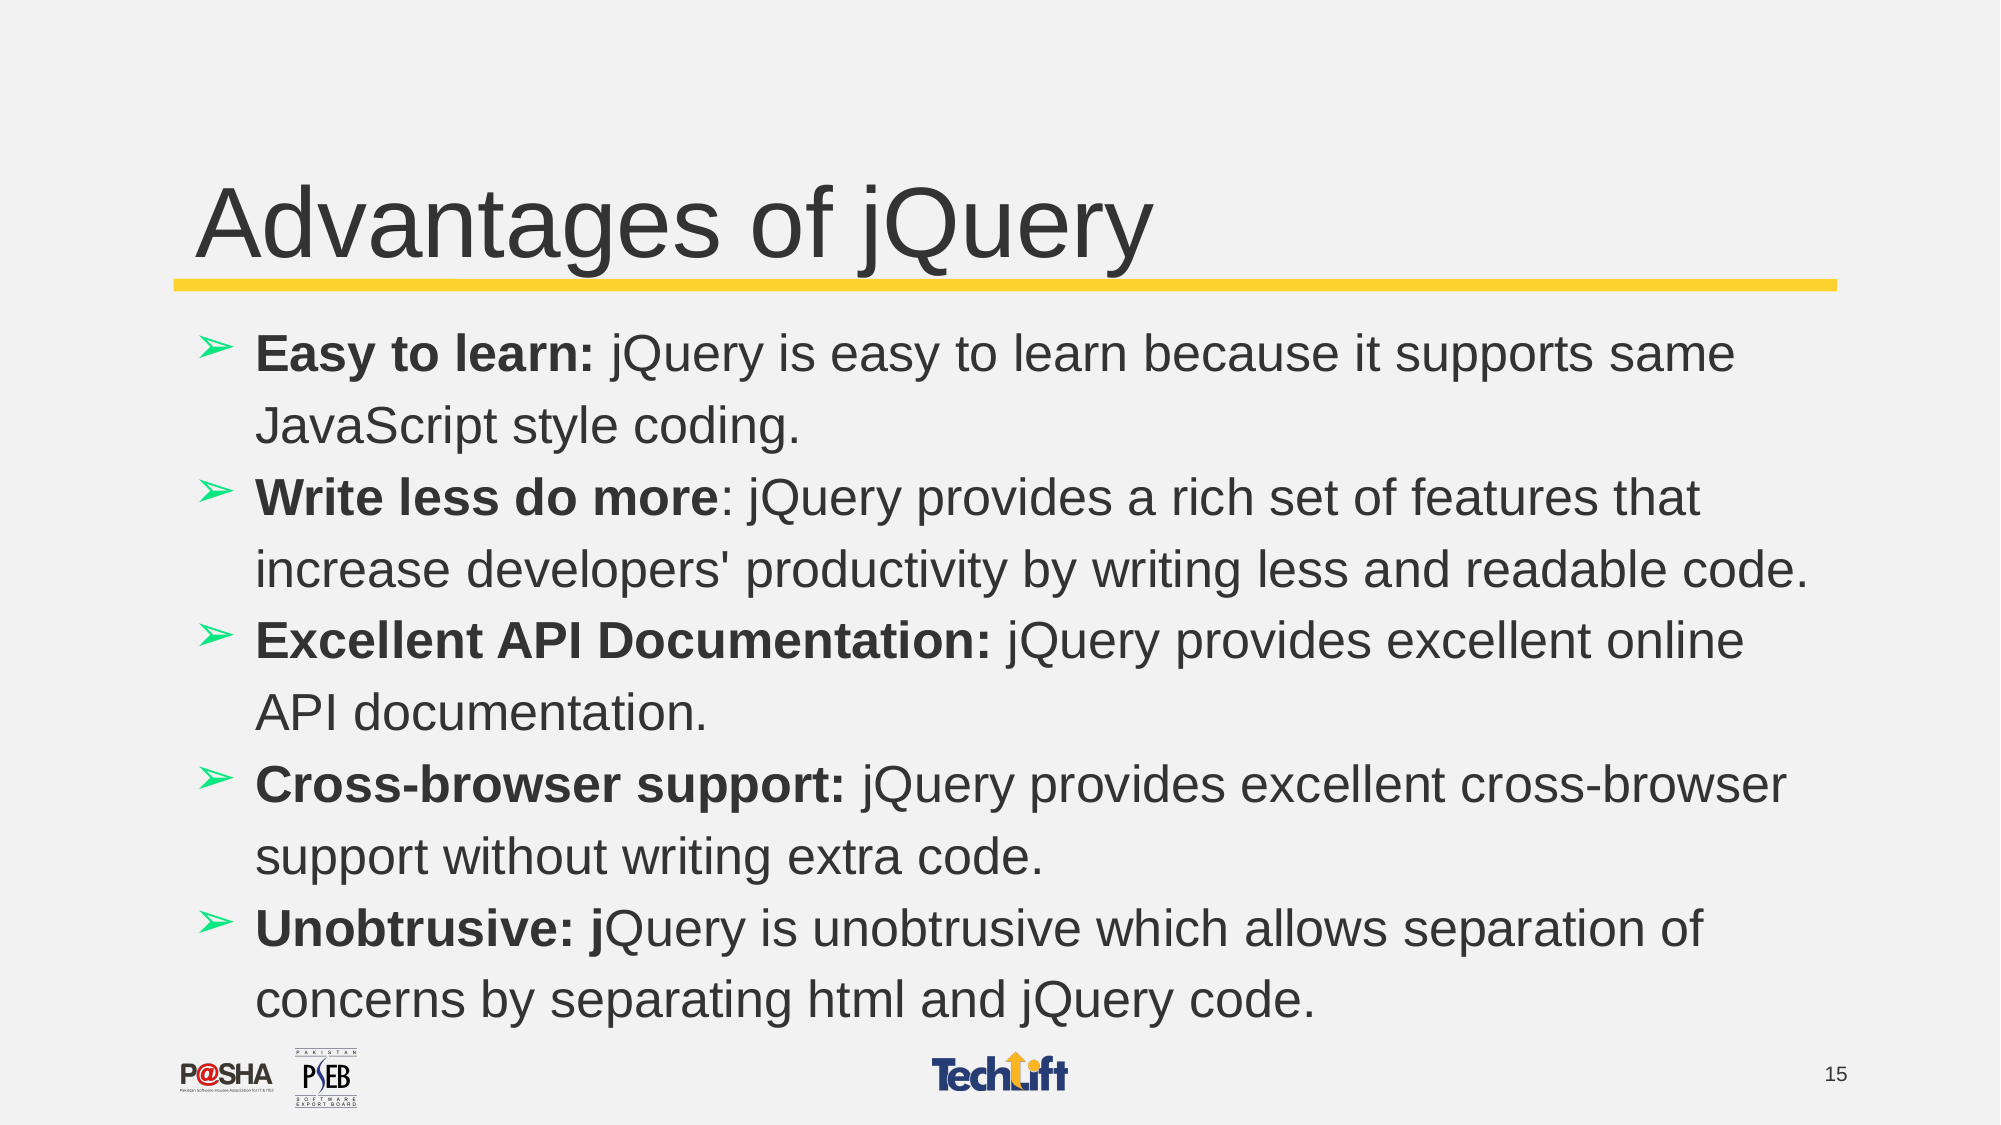

# Advantages of jQuery
Easy to learn: jQuery is easy to learn because it supports same JavaScript style coding.
Write less do more: jQuery provides a rich set of features that increase developers' productivity by writing less and readable code.
Excellent API Documentation: jQuery provides excellent online API documentation.
Cross-browser support: jQuery provides excellent cross-browser support without writing extra code.
Unobtrusive: jQuery is unobtrusive which allows separation of concerns by separating html and jQuery code.
15